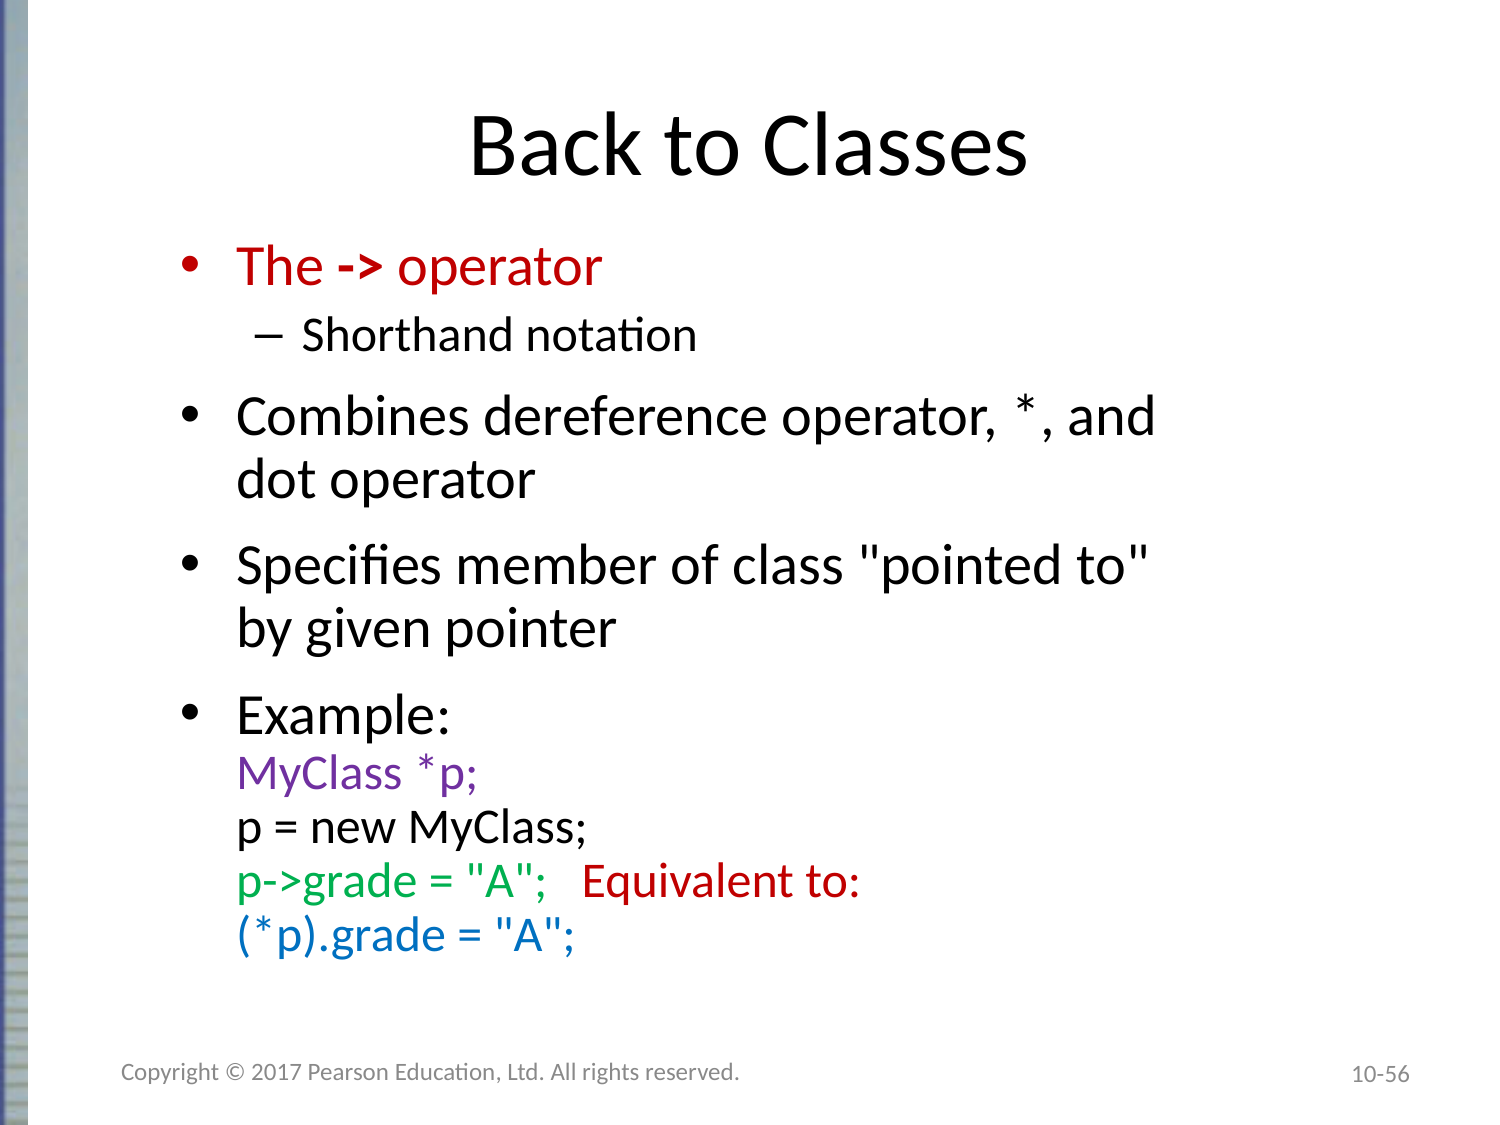

# Back to Classes
The -> operator
Shorthand notation
Combines dereference operator, *, and
dot operator
Specifies member of class "pointed to"
by given pointer
Example:
MyClass *p;
p = new MyClass;
p->grade = "A";   Equivalent to:
(*p).grade = "A";
Copyright © 2017 Pearson Education, Ltd. All rights reserved.
10-56